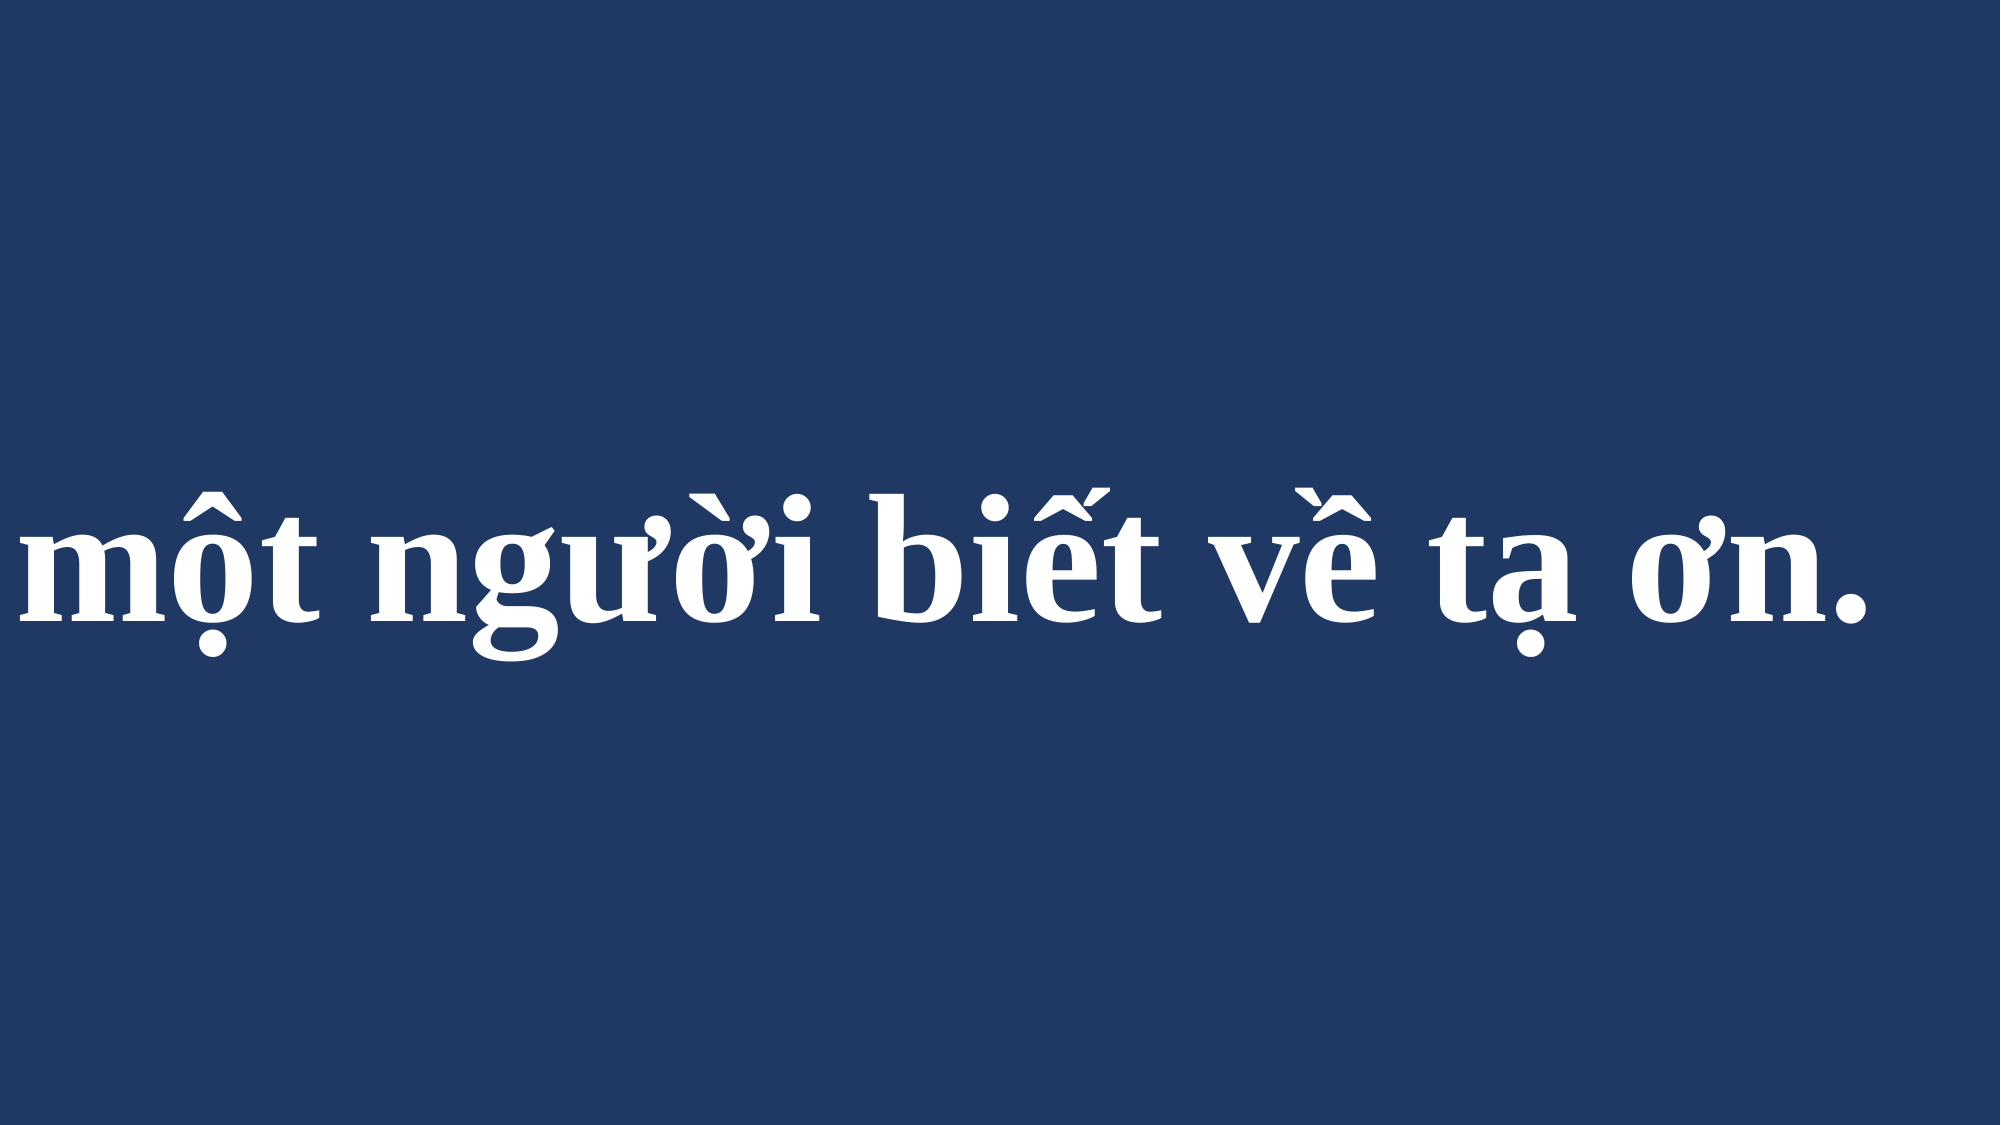

# một người biết về tạ ơn.